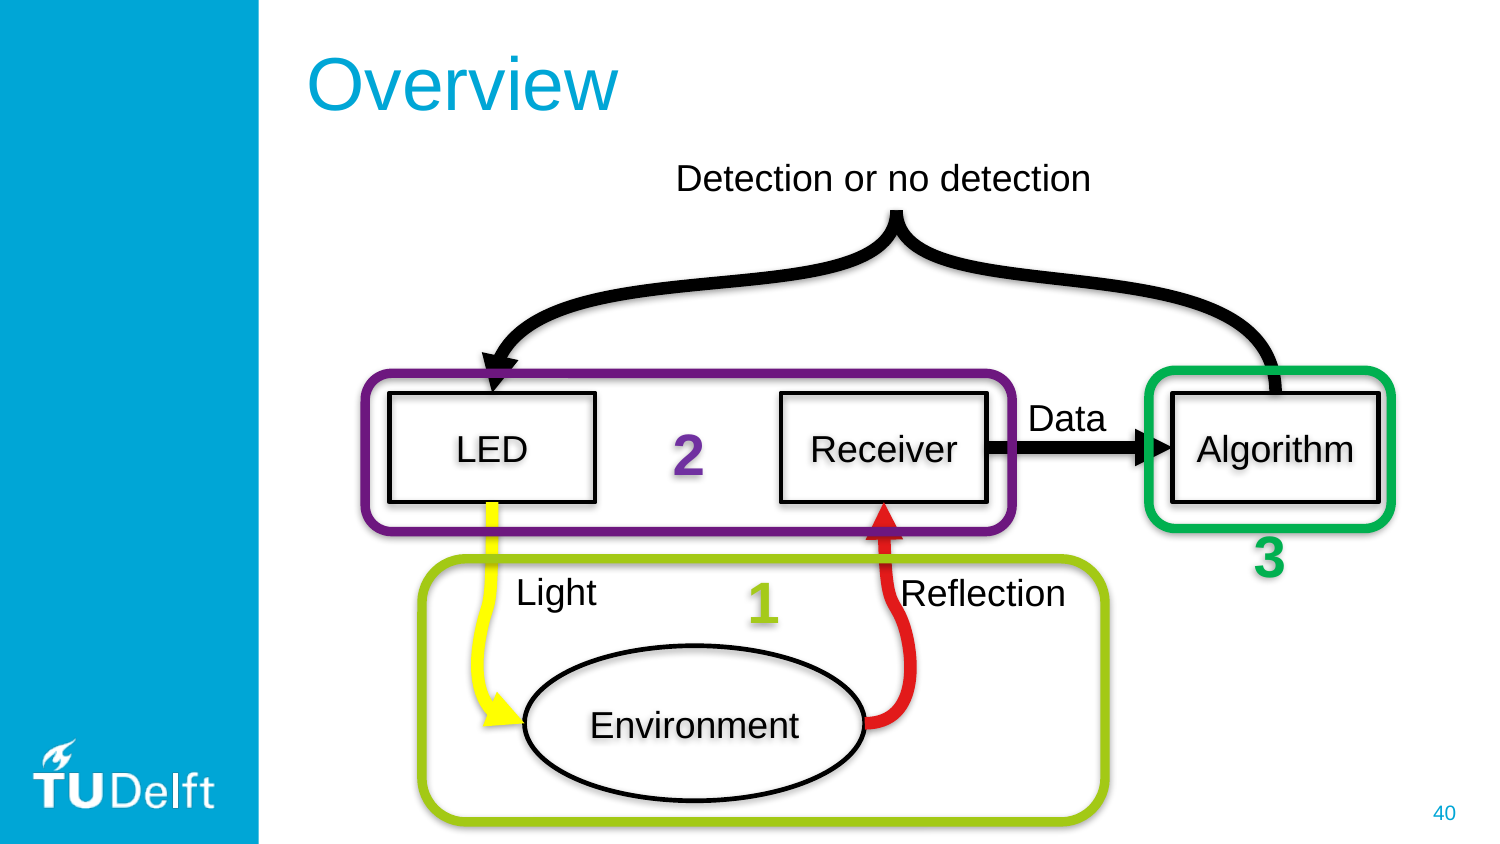

# Overview
Detection or no detection

3
2
Data
Receiver
LED
Algorithm
1

Light
Reflection
Environment